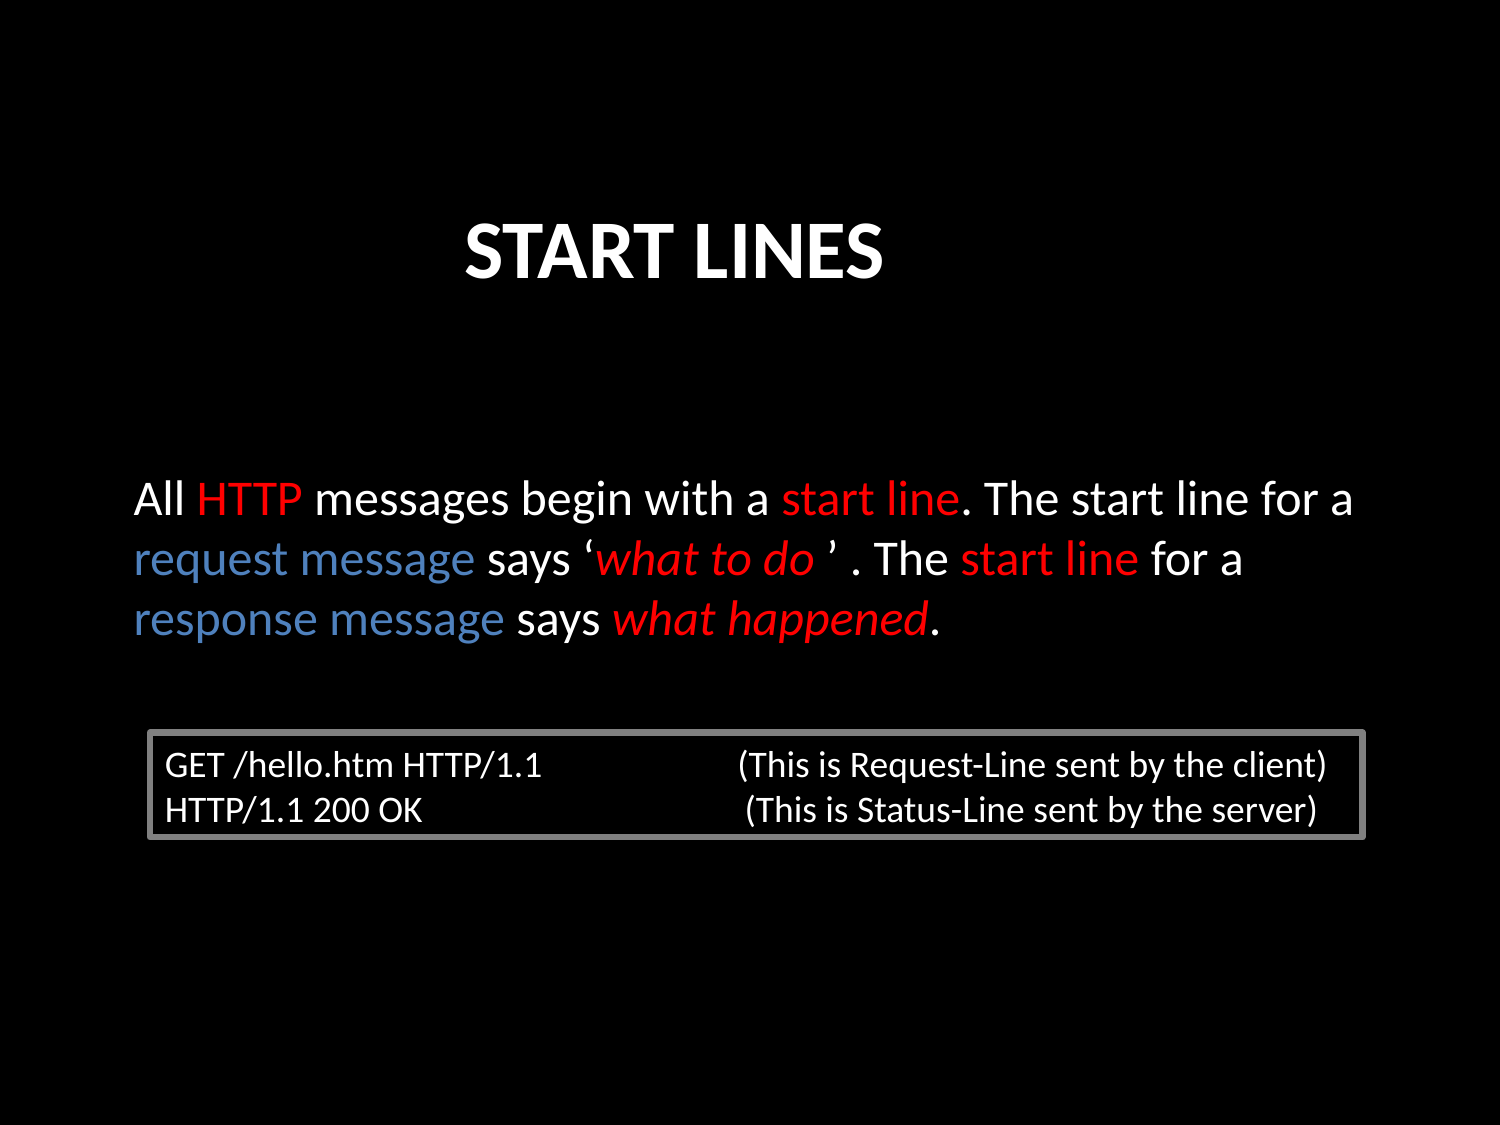

# Start Lines

All HTTP messages begin with a start line. The start line for a request message says ‘what to do ’ . The start line for a response message says what happened.

GET /hello.htm HTTP/1.1                       (This is Request-Line sent by the client)
HTTP/1.1 200 OK                                      (This is Status-Line sent by the server)